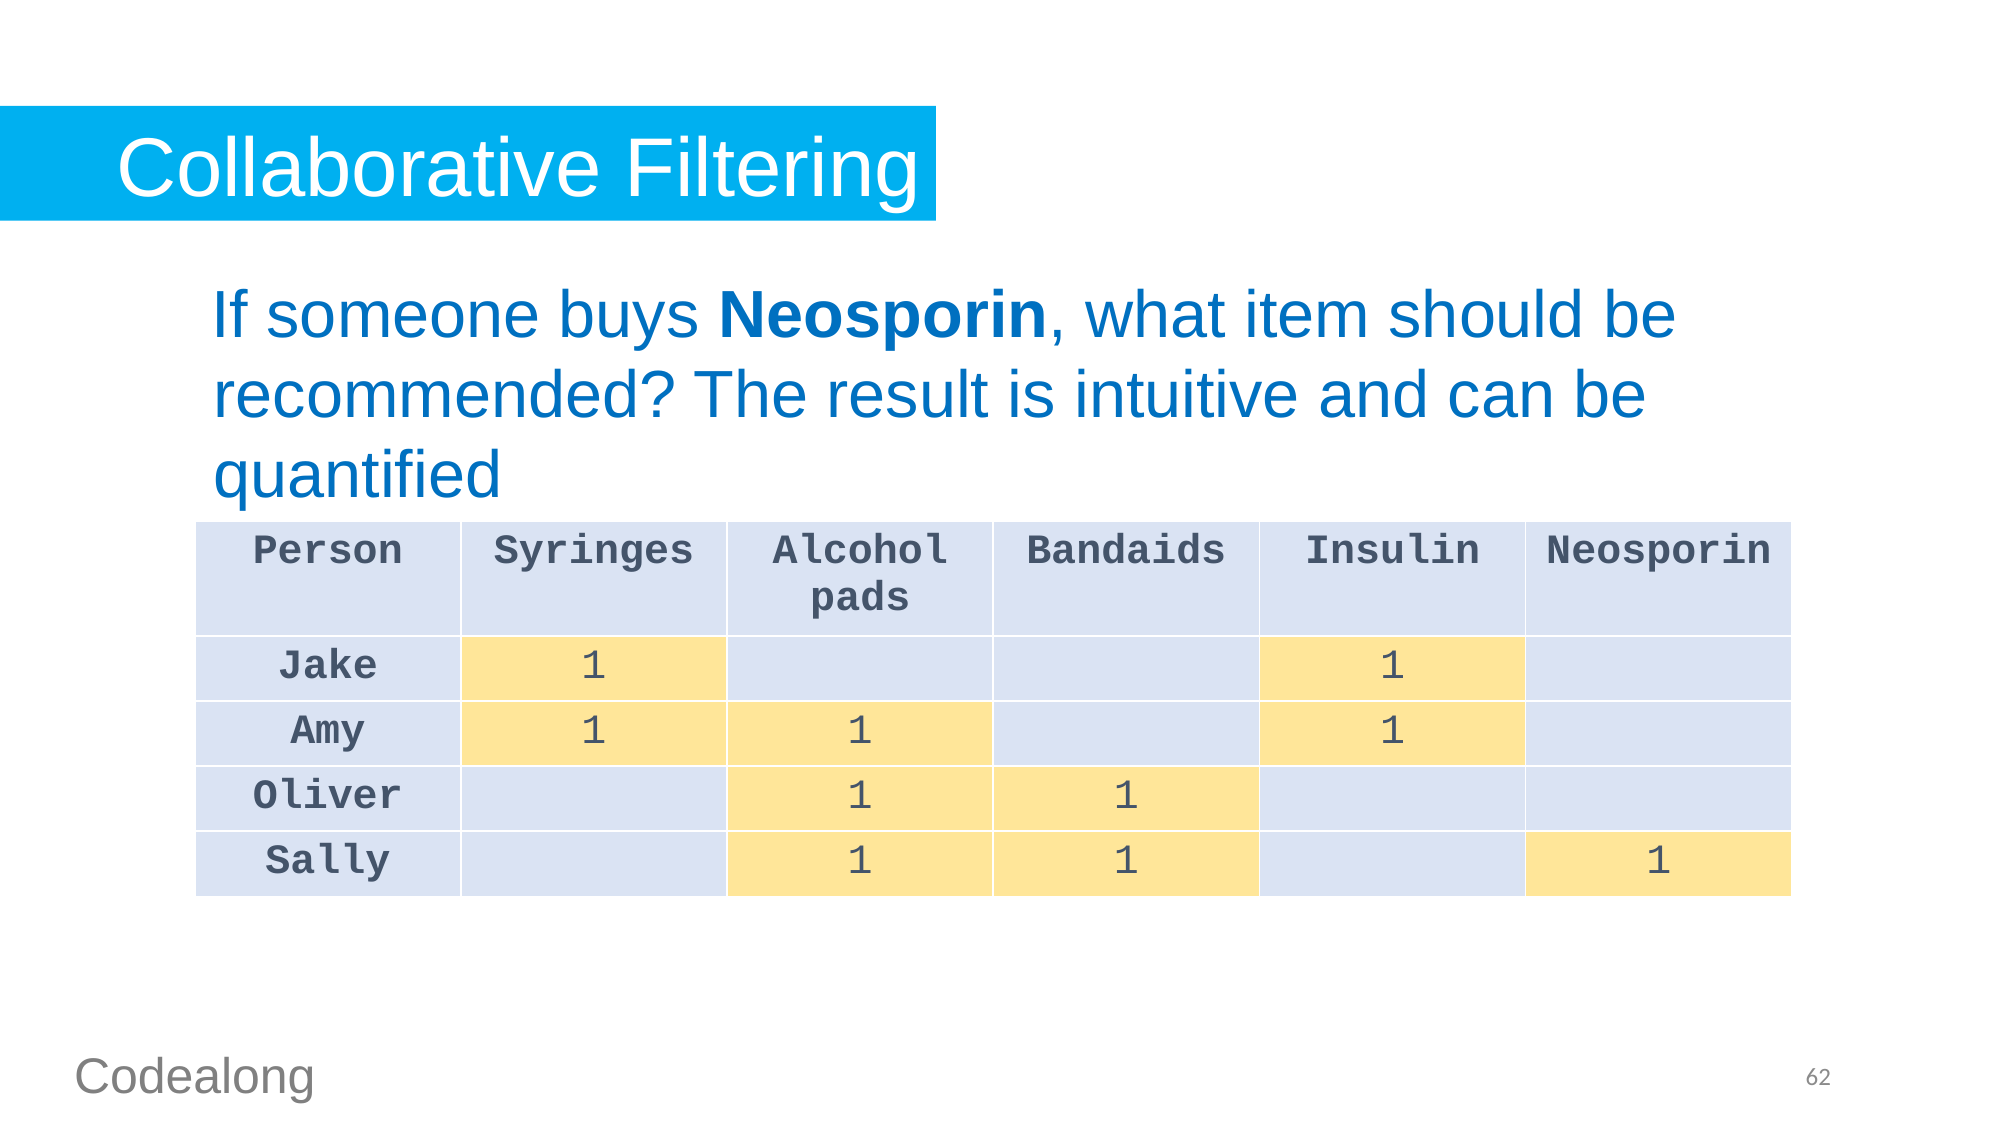

Collaborative Filtering
If someone buys Neosporin, what item should be recommended? The result is intuitive and can be quantified
| Person | Syringes | Alcohol pads | Bandaids | Insulin | Neosporin |
| --- | --- | --- | --- | --- | --- |
| Jake | 1 |  |  | 1 |  |
| Amy | 1 | 1 |  | 1 |  |
| Oliver |  | 1 | 1 |  |  |
| Sally |  | 1 | 1 |  | 1 |
Codealong
62